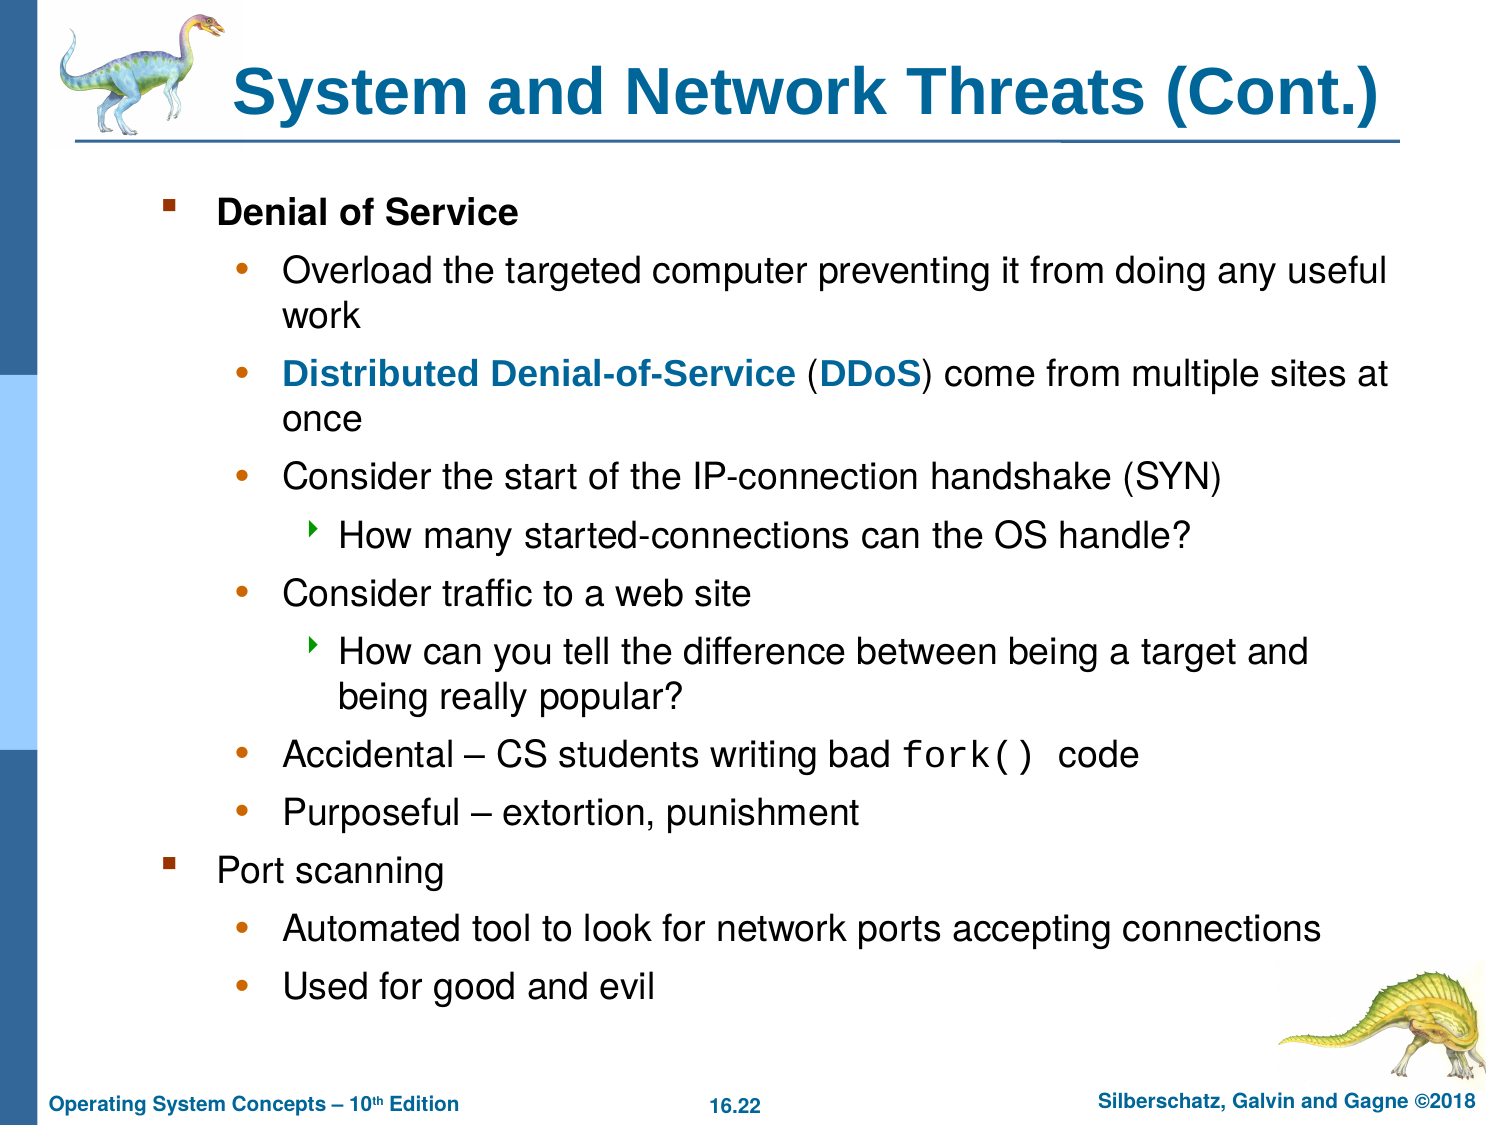

# System and Network Threats (Cont.)
Denial of Service
Overload the targeted computer preventing it from doing any useful work
Distributed Denial-of-Service (DDoS) come from multiple sites at once
Consider the start of the IP-connection handshake (SYN)
How many started-connections can the OS handle?
Consider traffic to a web site
How can you tell the difference between being a target and being really popular?
Accidental – CS students writing bad fork() code
Purposeful – extortion, punishment
Port scanning
Automated tool to look for network ports accepting connections
Used for good and evil